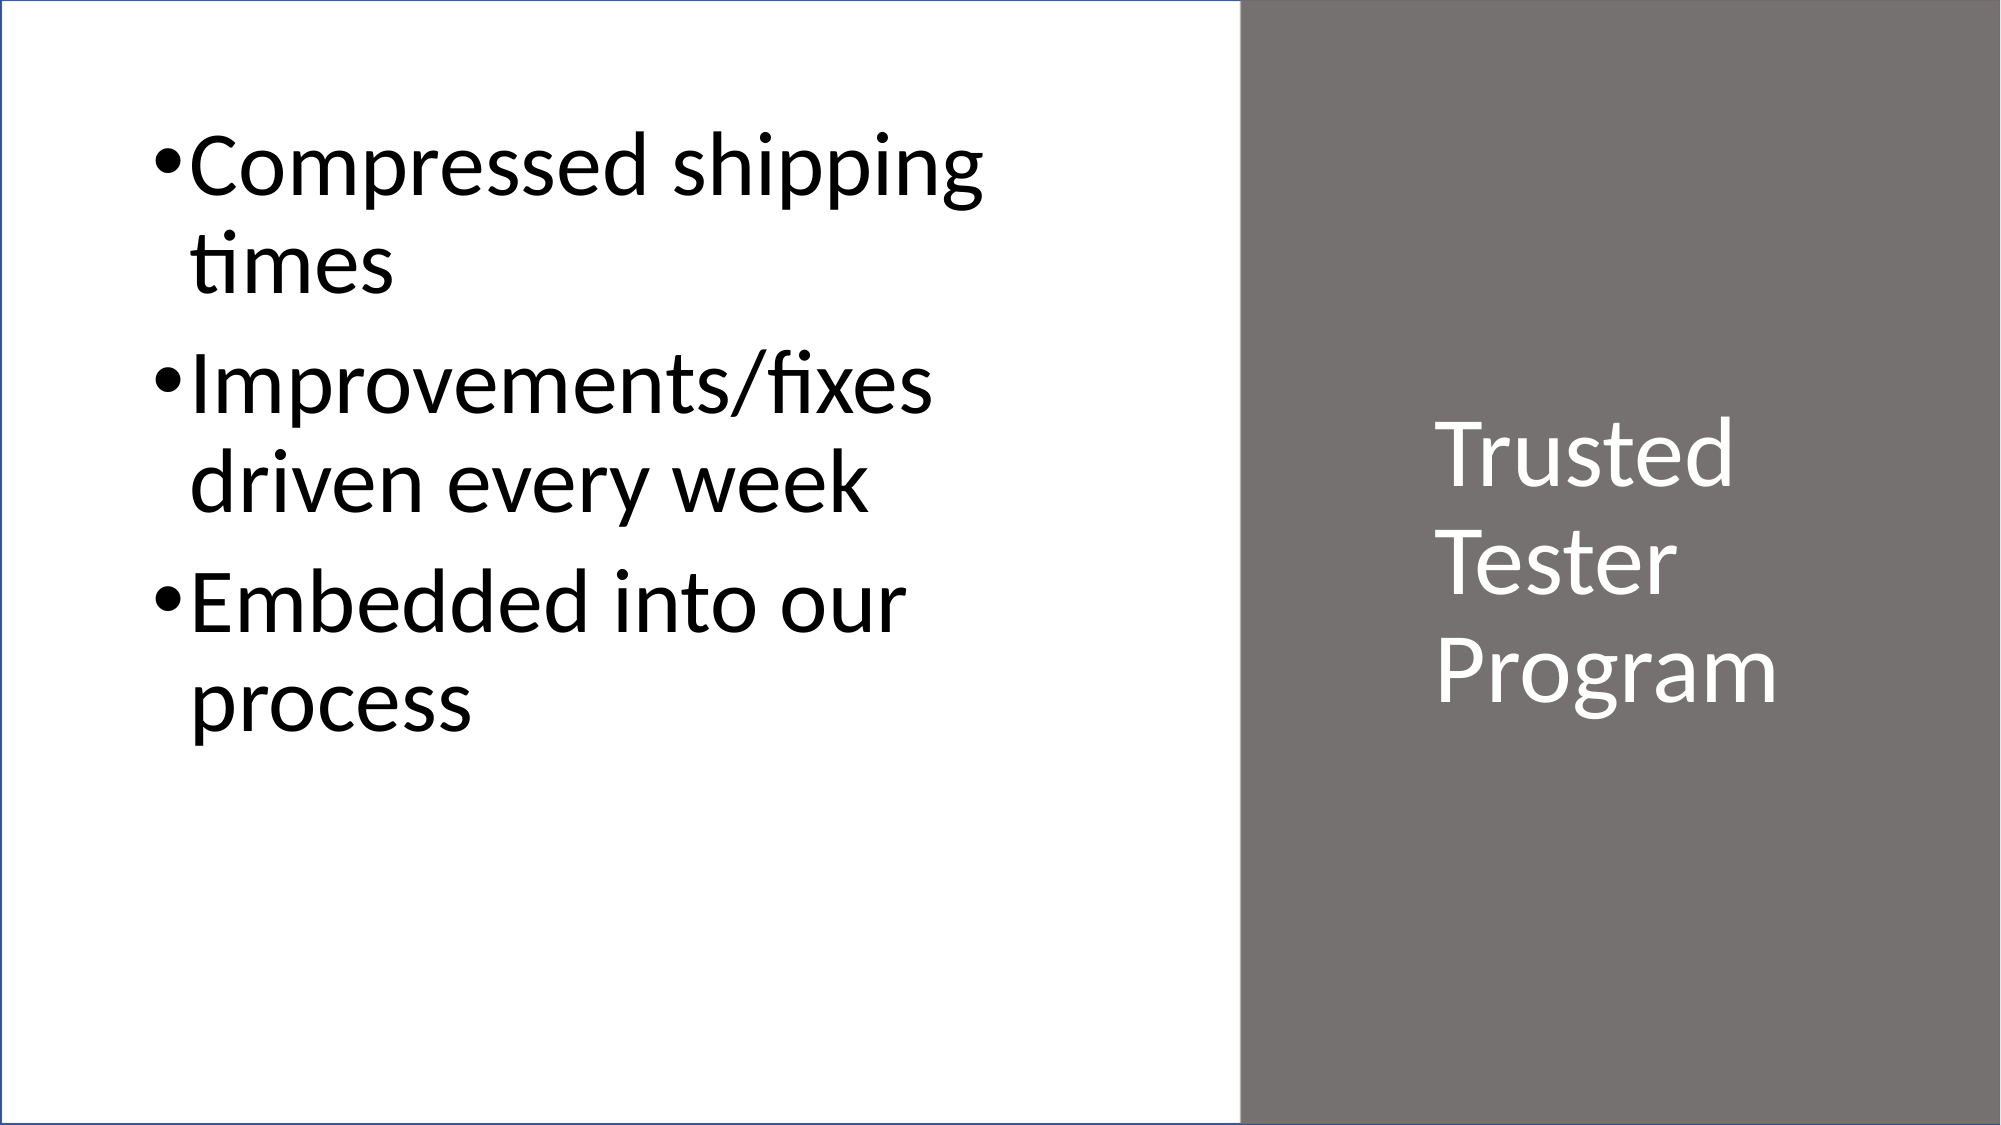

Compressed shipping times
Improvements/fixes driven every week
Embedded into our process
# Trusted Tester Program